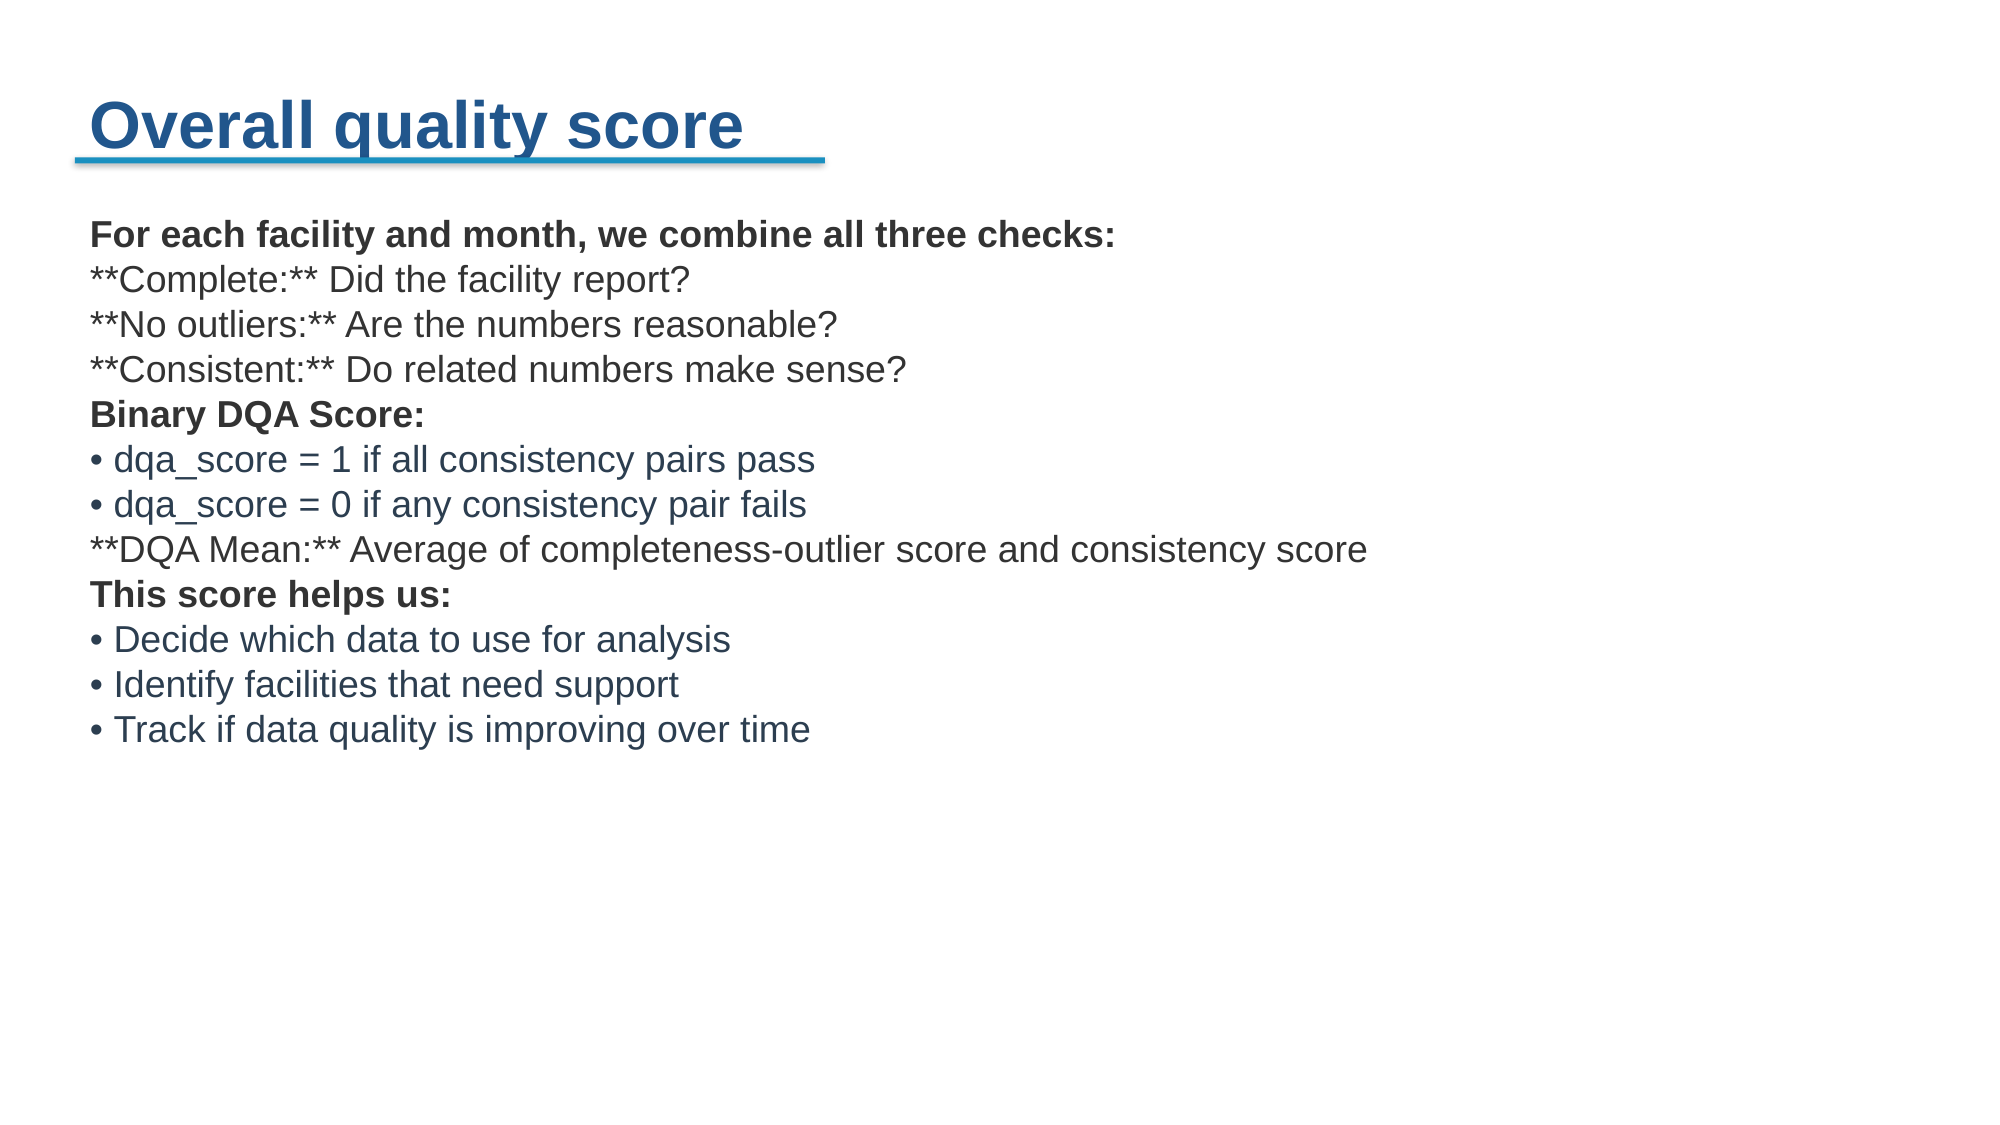

Overall quality score

For each facility and month, we combine all three checks:
**Complete:** Did the facility report?
**No outliers:** Are the numbers reasonable?
**Consistent:** Do related numbers make sense?
Binary DQA Score:
• dqa_score = 1 if all consistency pairs pass
• dqa_score = 0 if any consistency pair fails
**DQA Mean:** Average of completeness-outlier score and consistency score
This score helps us:
• Decide which data to use for analysis
• Identify facilities that need support
• Track if data quality is improving over time